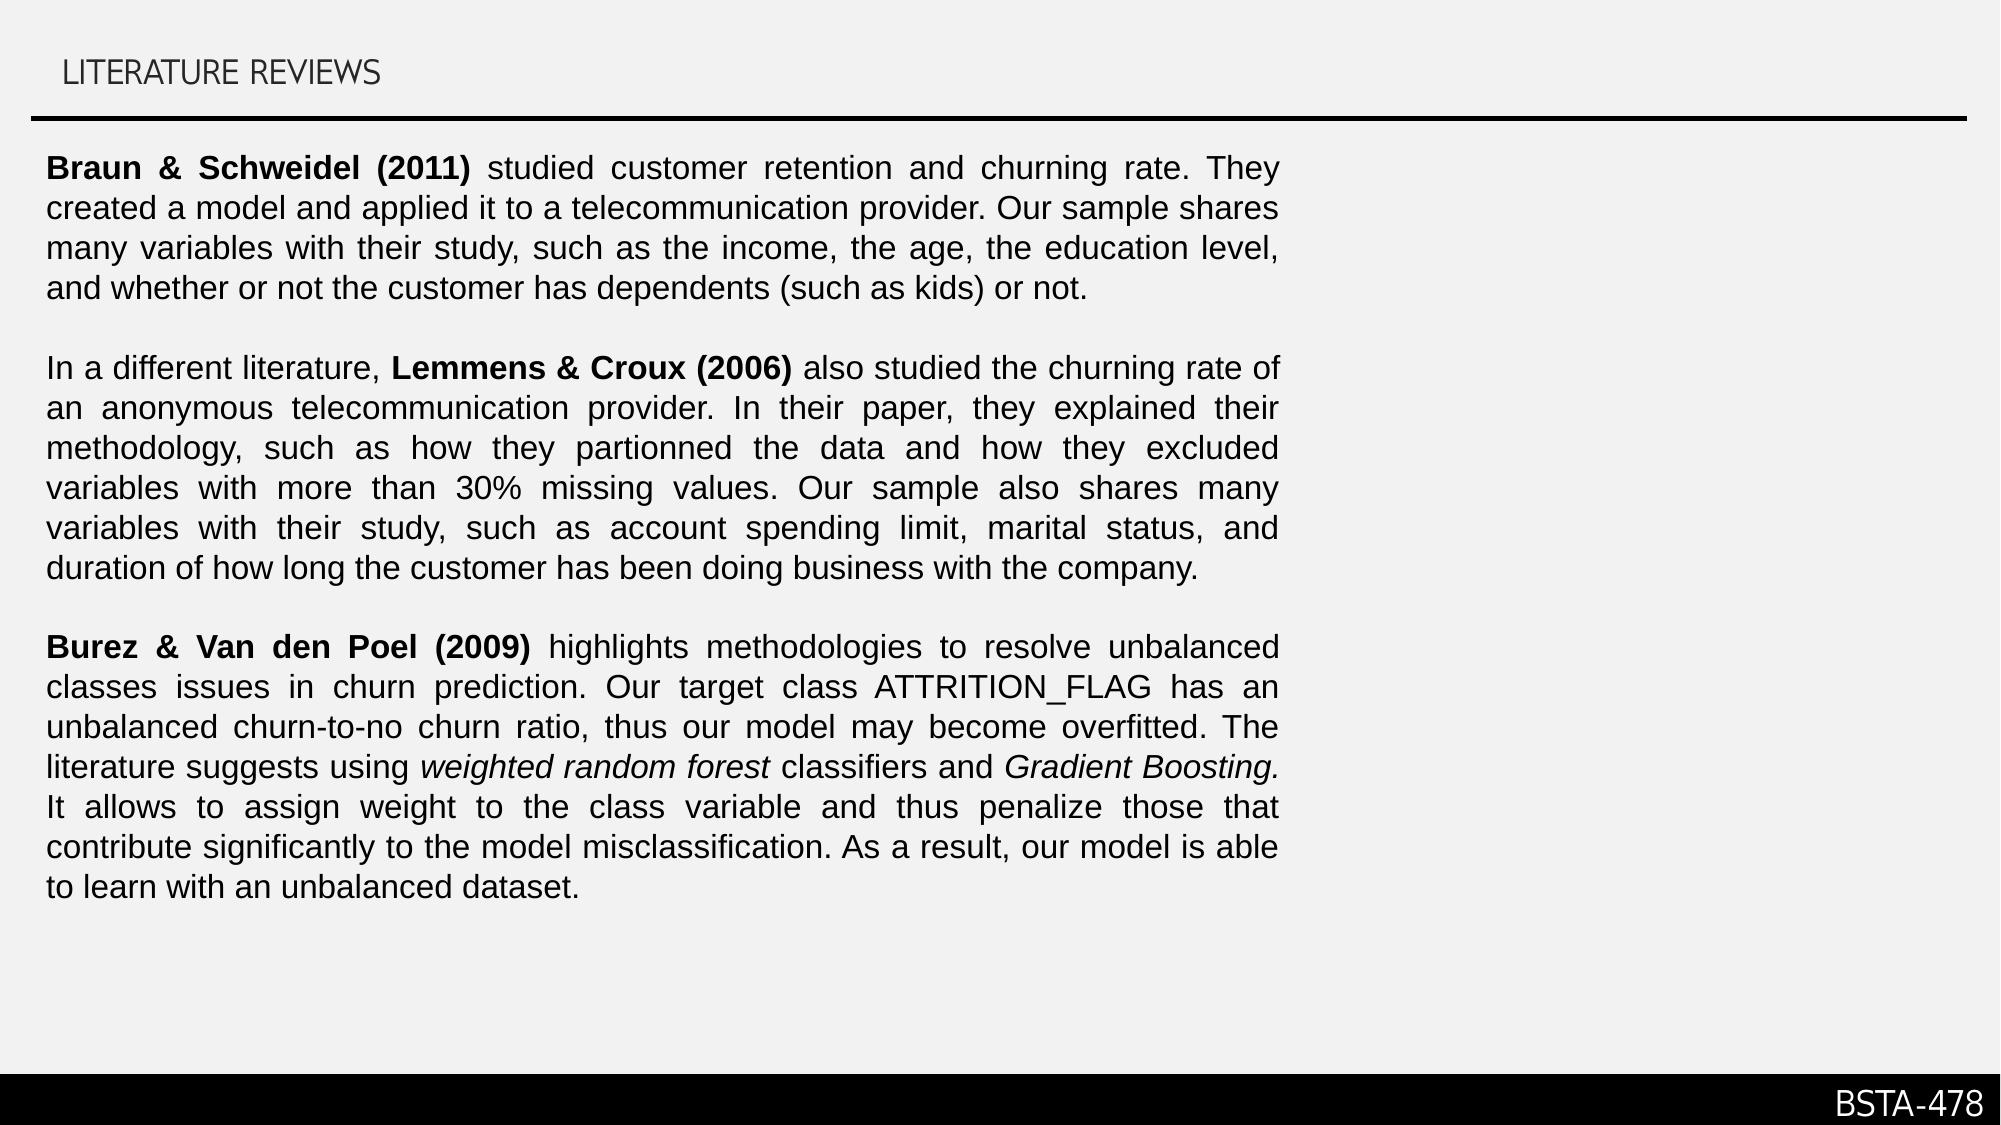

# LITERATURE REVIEWS
Braun & Schweidel (2011) studied customer retention and churning rate. They created a model and applied it to a telecommunication provider. Our sample shares many variables with their study, such as the income, the age, the education level, and whether or not the customer has dependents (such as kids) or not.

In a different literature, Lemmens & Croux (2006) also studied the churning rate of an anonymous telecommunication provider. In their paper, they explained their methodology, such as how they partionned the data and how they excluded variables with more than 30% missing values. Our sample also shares many variables with their study, such as account spending limit, marital status, and duration of how long the customer has been doing business with the company.

Burez & Van den Poel (2009) highlights methodologies to resolve unbalanced classes issues in churn prediction. Our target class ATTRITION_FLAG has an unbalanced churn-to-no churn ratio, thus our model may become overfitted. The literature suggests using weighted random forest classifiers and Gradient Boosting. It allows to assign weight to the class variable and thus penalize those that contribute significantly to the model misclassification. As a result, our model is able to learn with an unbalanced dataset.